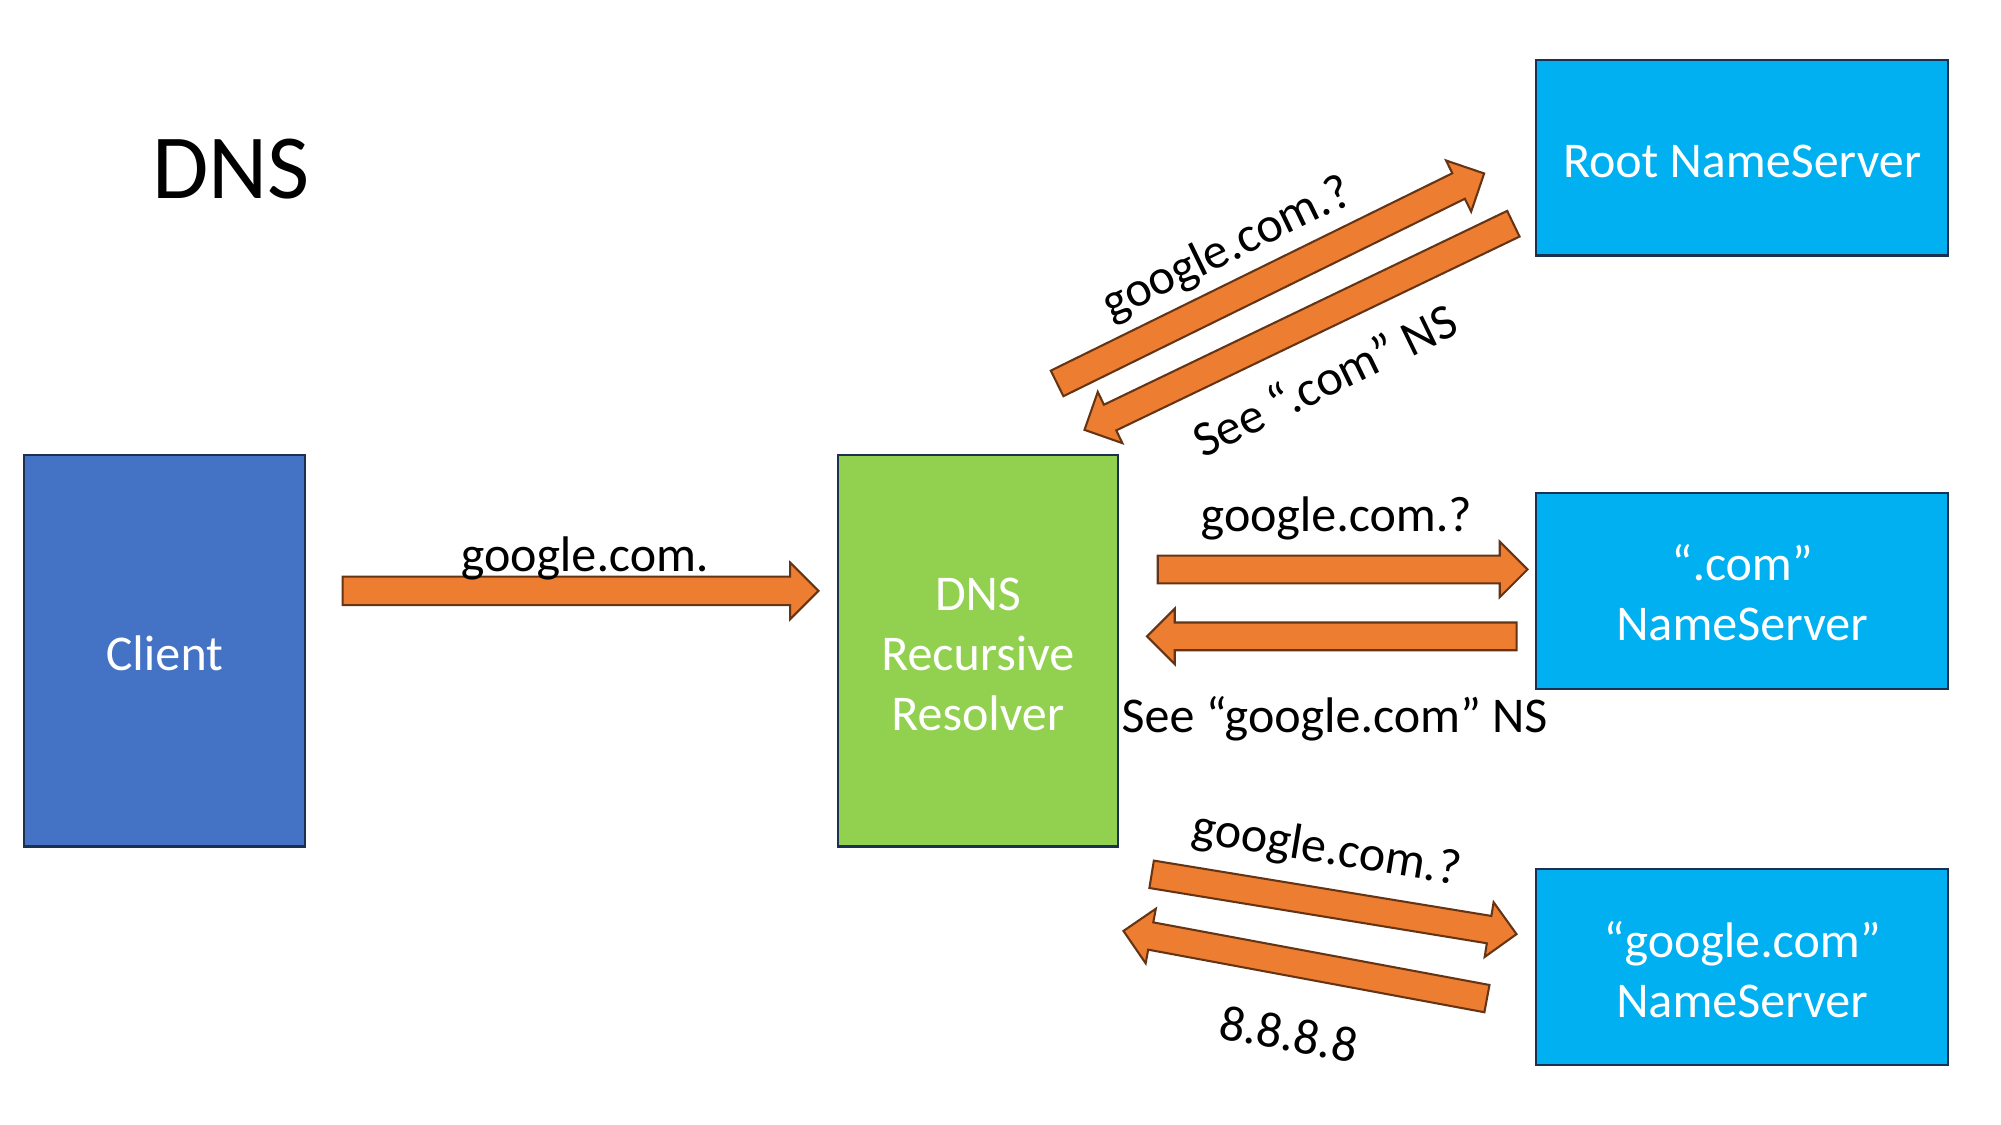

# DNS
Root NameServer
google.com.?

See “.com” NS
Client
DNS Recursive Resolver
google.com.?
“.com”
NameServer
google.com.

See “google.com” NS
google.com.?
“google.com”
NameServer

8.8.8.8